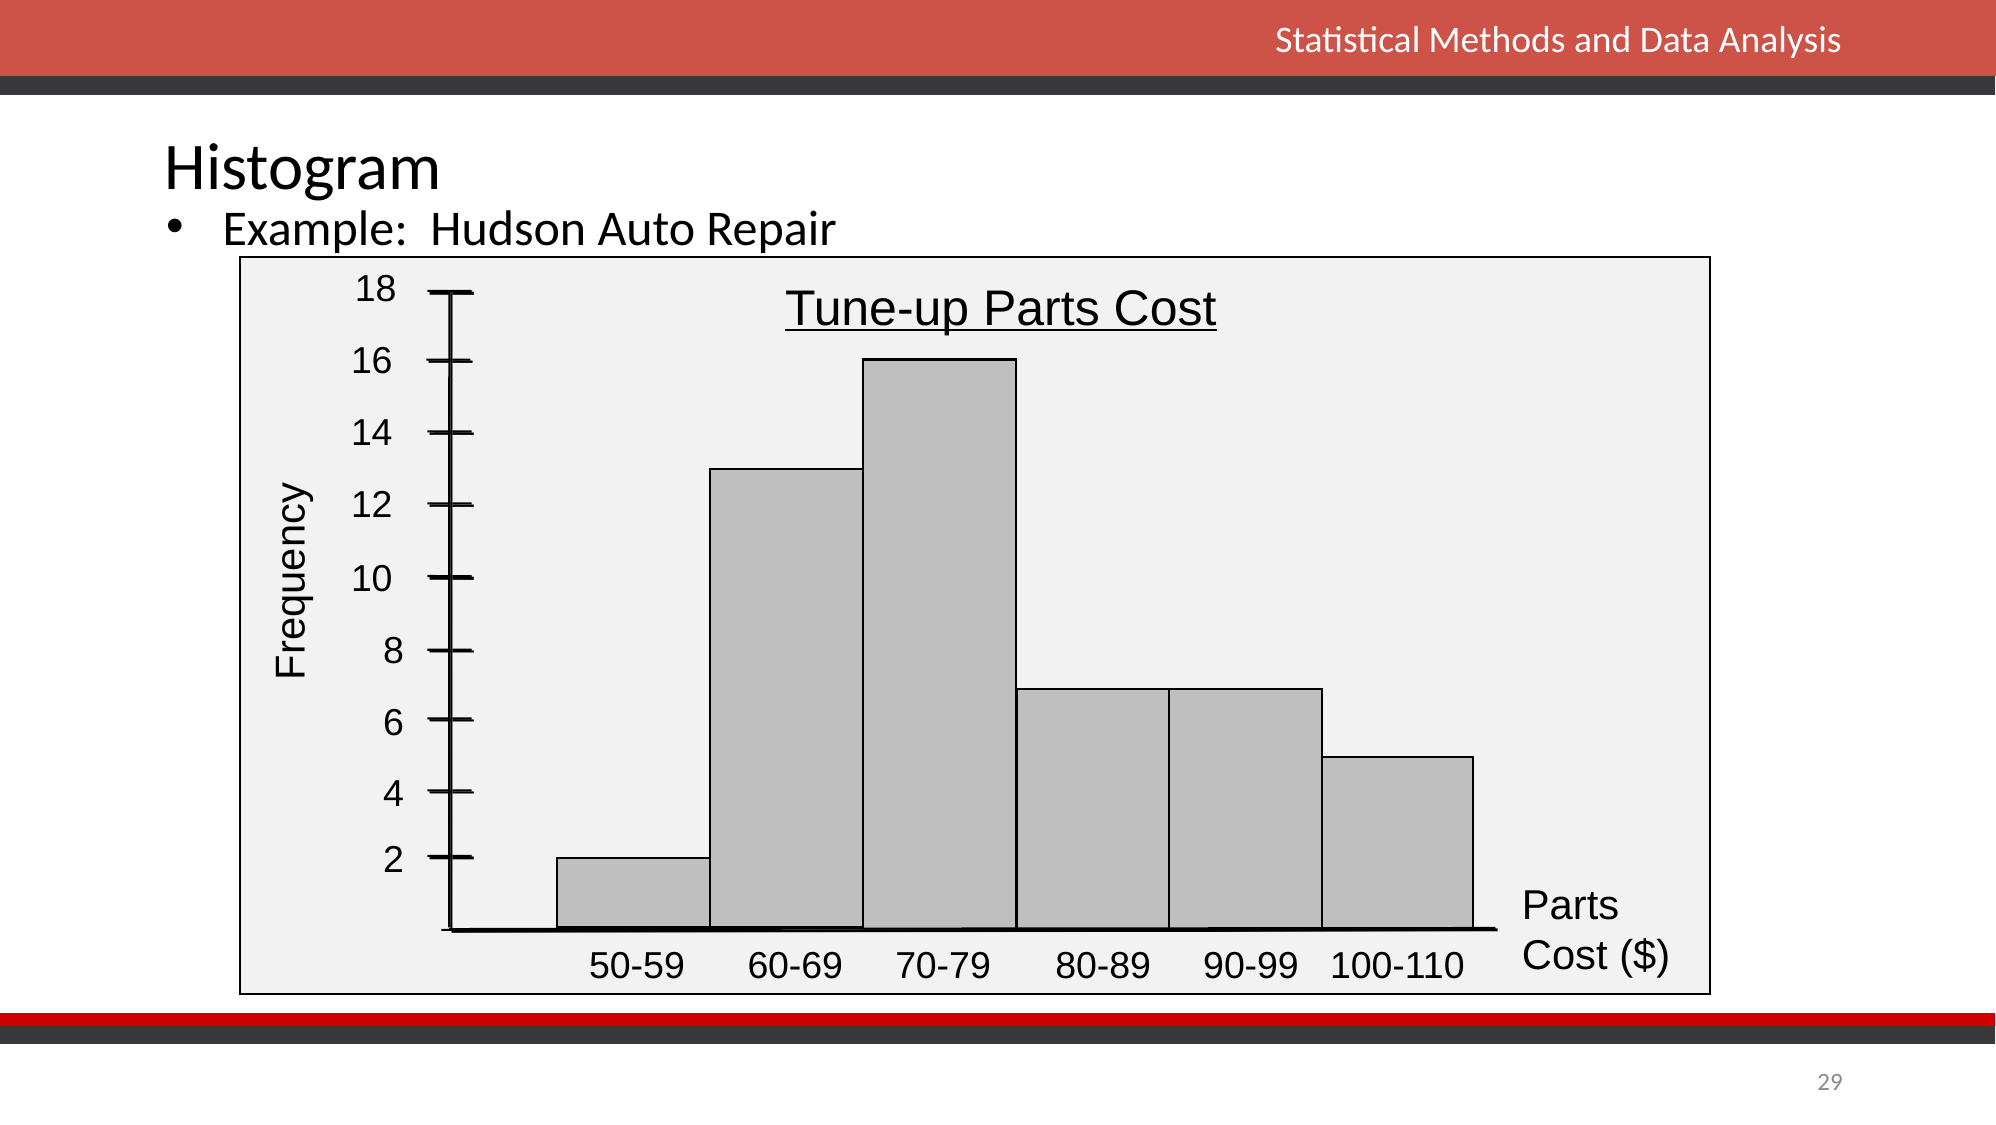

# Histogram
Example:  Hudson Auto Repair

18
16
14
12
10
8
6
4
2
Tune-up Parts Cost

Frequency

Parts
Cost ($)

  50-59      60-69     70-79       80-89     90-99   100-110
29